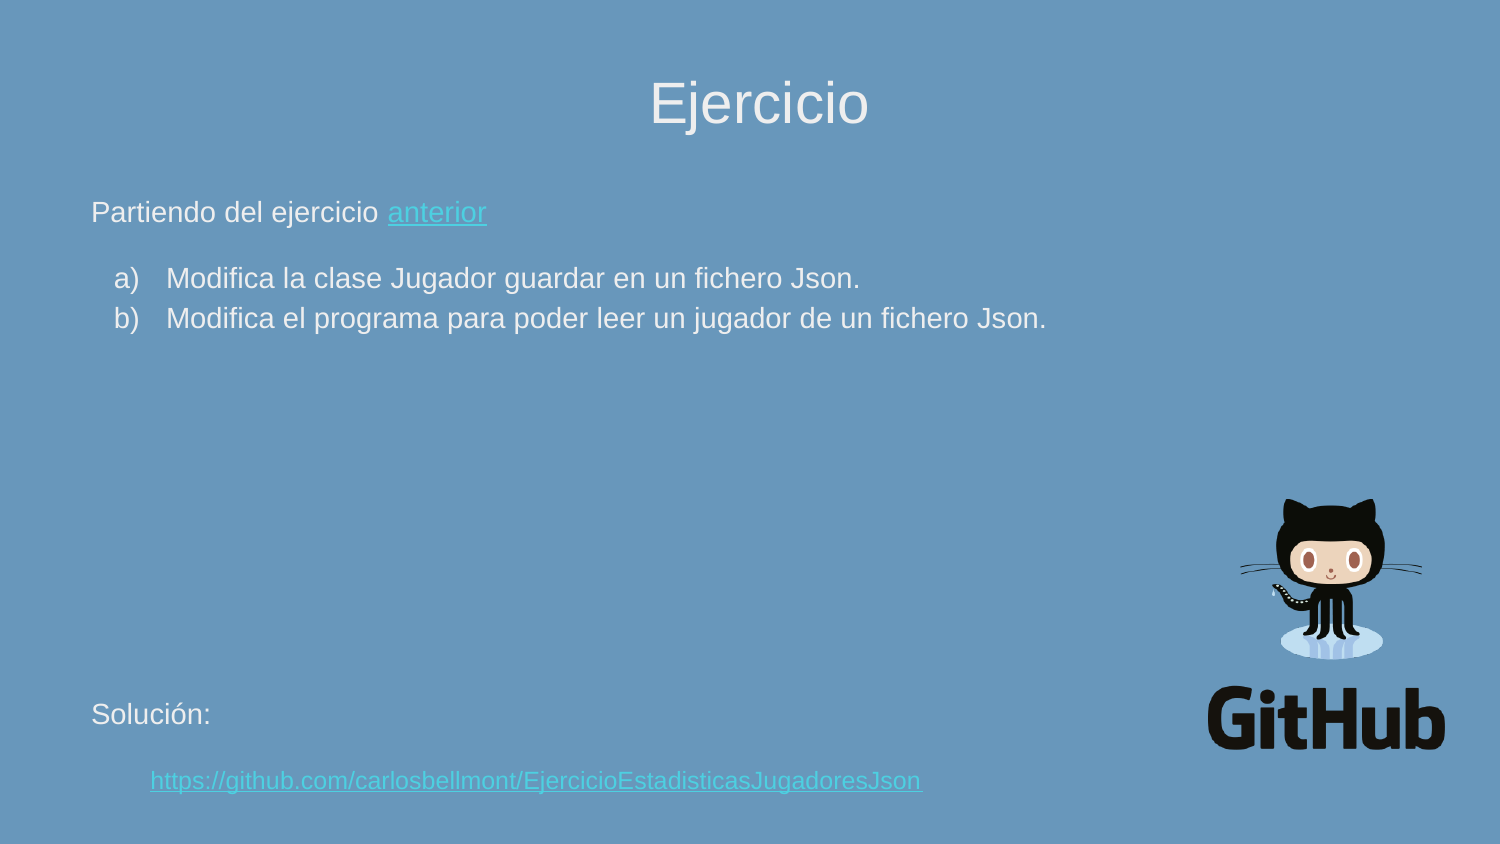

Partiendo del ejercicio anterior
Modifica la clase Jugador guardar en un fichero Json.
Modifica el programa para poder leer un jugador de un fichero Json.
https://github.com/carlosbellmont/EjercicioEstadisticasJugadoresJson